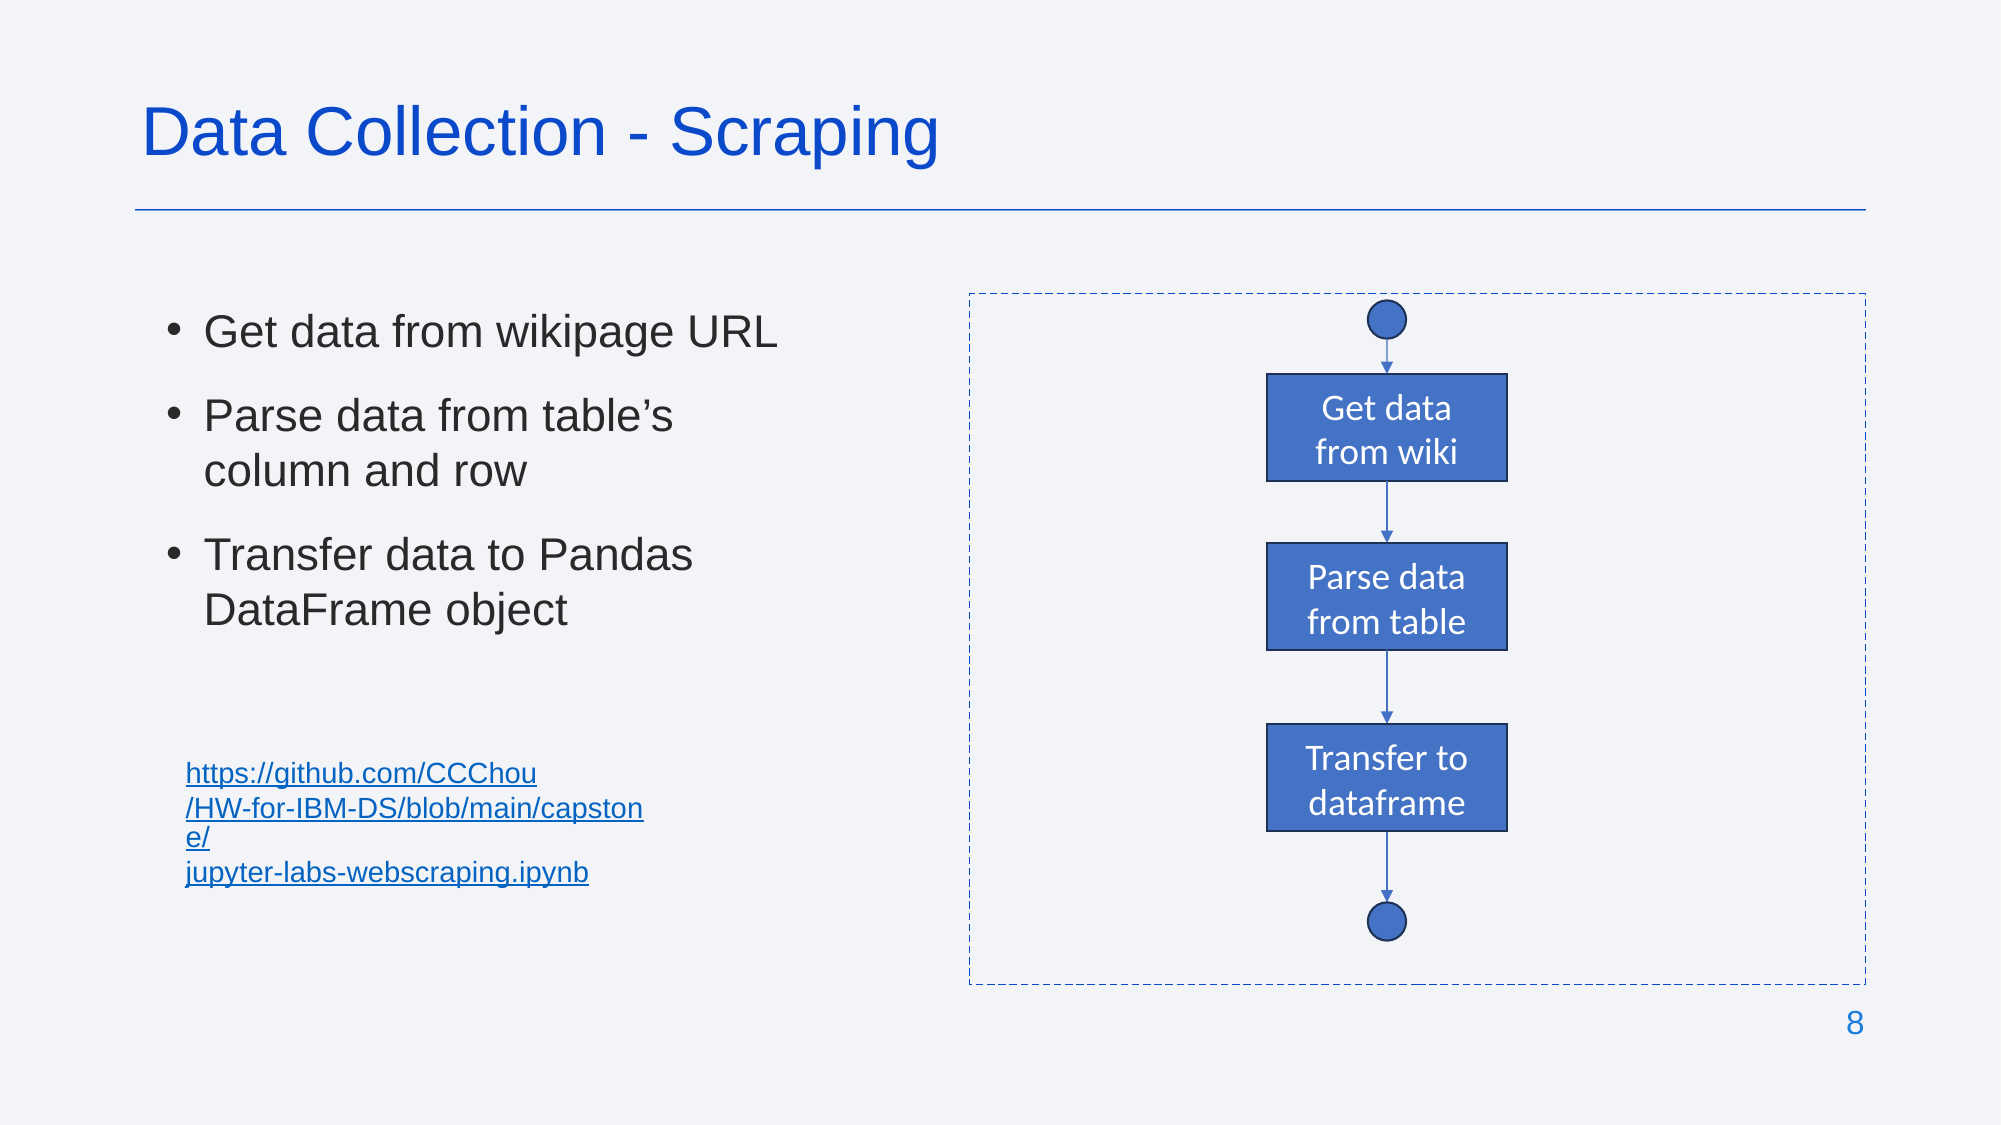

Data Collection - Scraping
Get data from wikipage URL
Parse data from table’s column and row
Transfer data to Pandas DataFrame object

Get data from wiki
Parse data from table
Transfer to dataframe
https://github.com/CCChou/HW-for-IBM-DS/blob/main/capstone/jupyter-labs-webscraping.ipynb

8